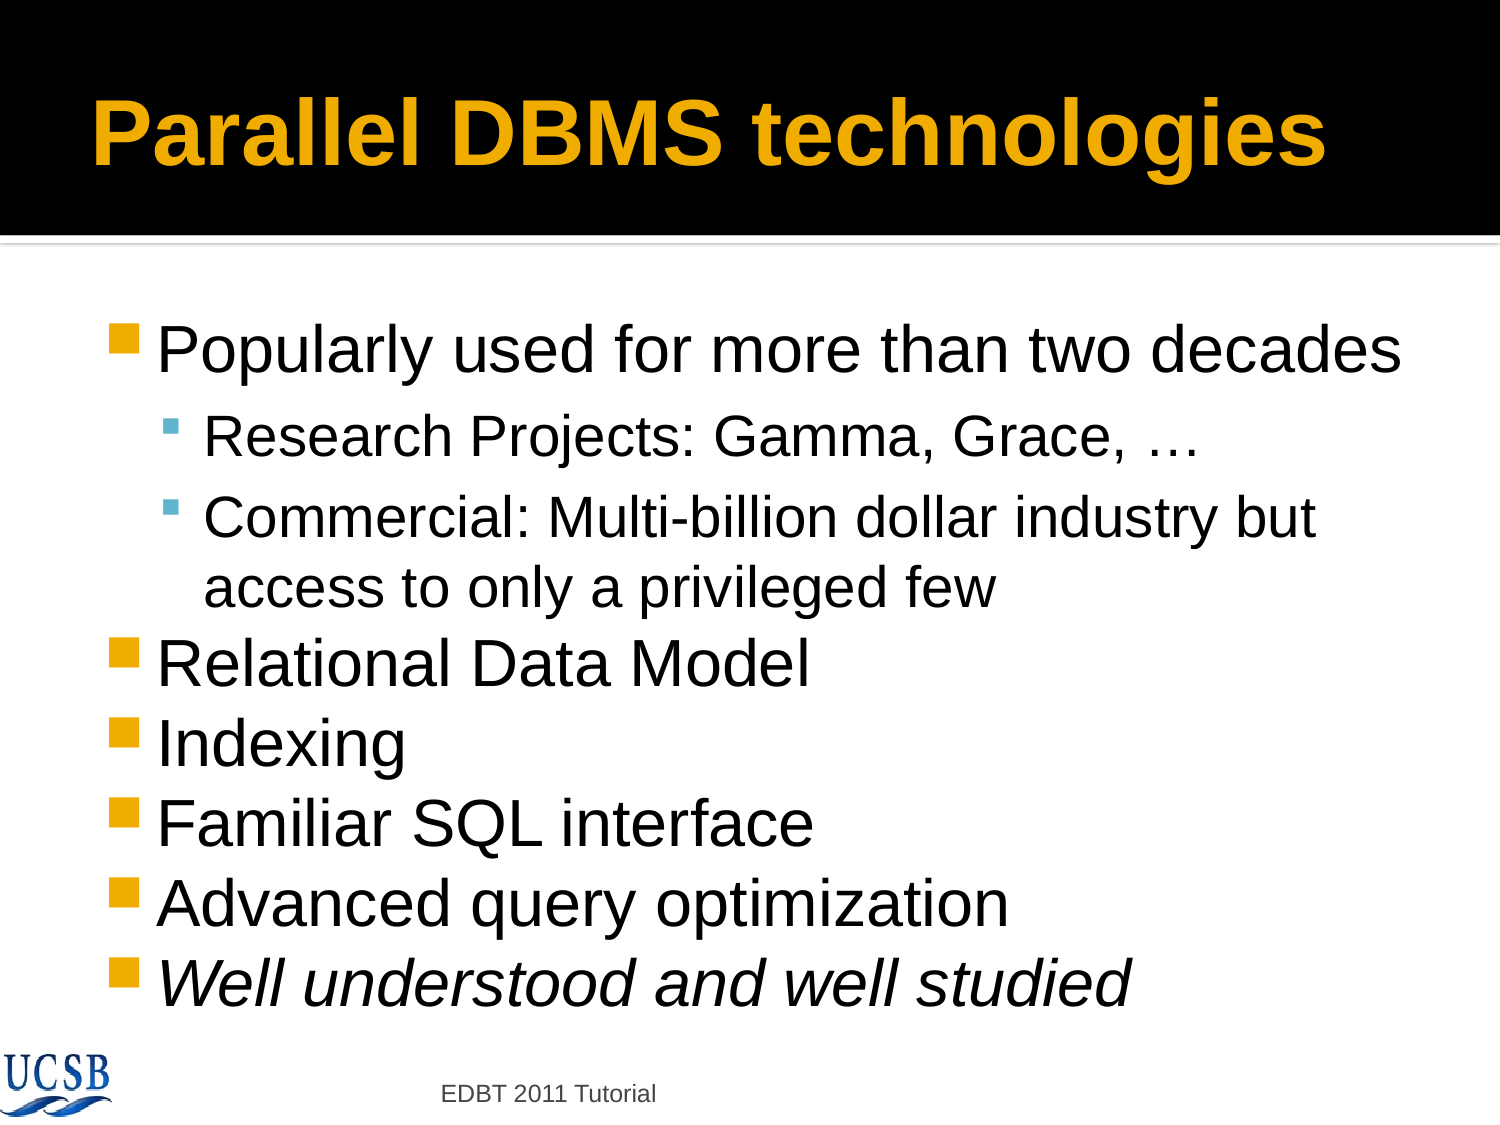

# Parallel DBMS technologies
Popularly used for more than two decades
Research Projects: Gamma, Grace, …
Commercial: Multi-billion dollar industry but access to only a privileged few
Relational Data Model
Indexing
Familiar SQL interface
Advanced query optimization
Well understood and well studied
EDBT 2011 Tutorial